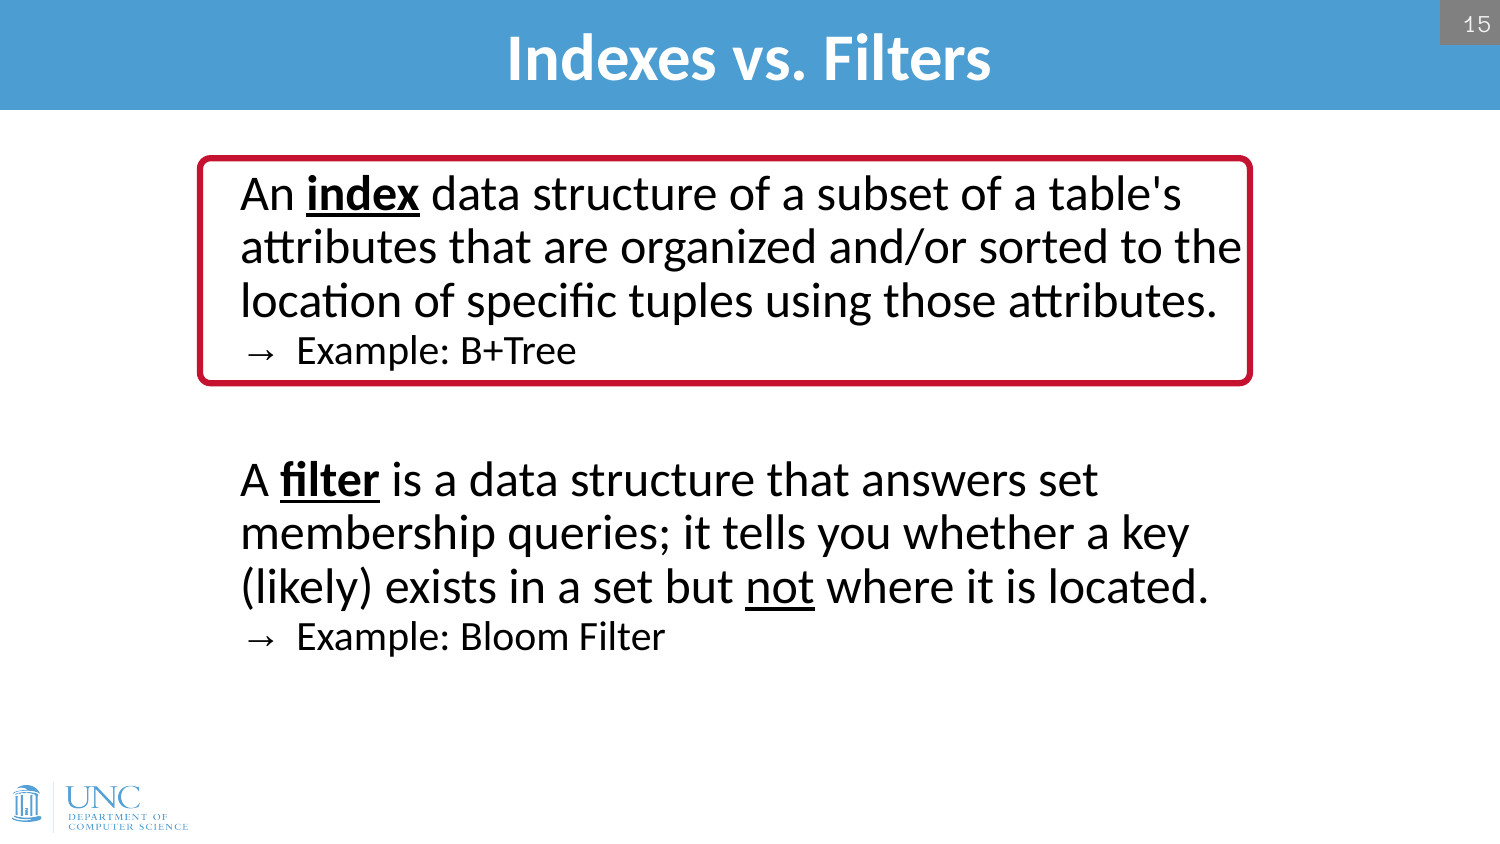

15
# Indexes vs. Filters

An index data structure of a subset of a table's attributes that are organized and/or sorted to the location of specific tuples using those attributes.
Example: B+Tree

A filter is a data structure that answers set membership queries; it tells you whether a key (likely) exists in a set but not where it is located.
Example: Bloom Filter